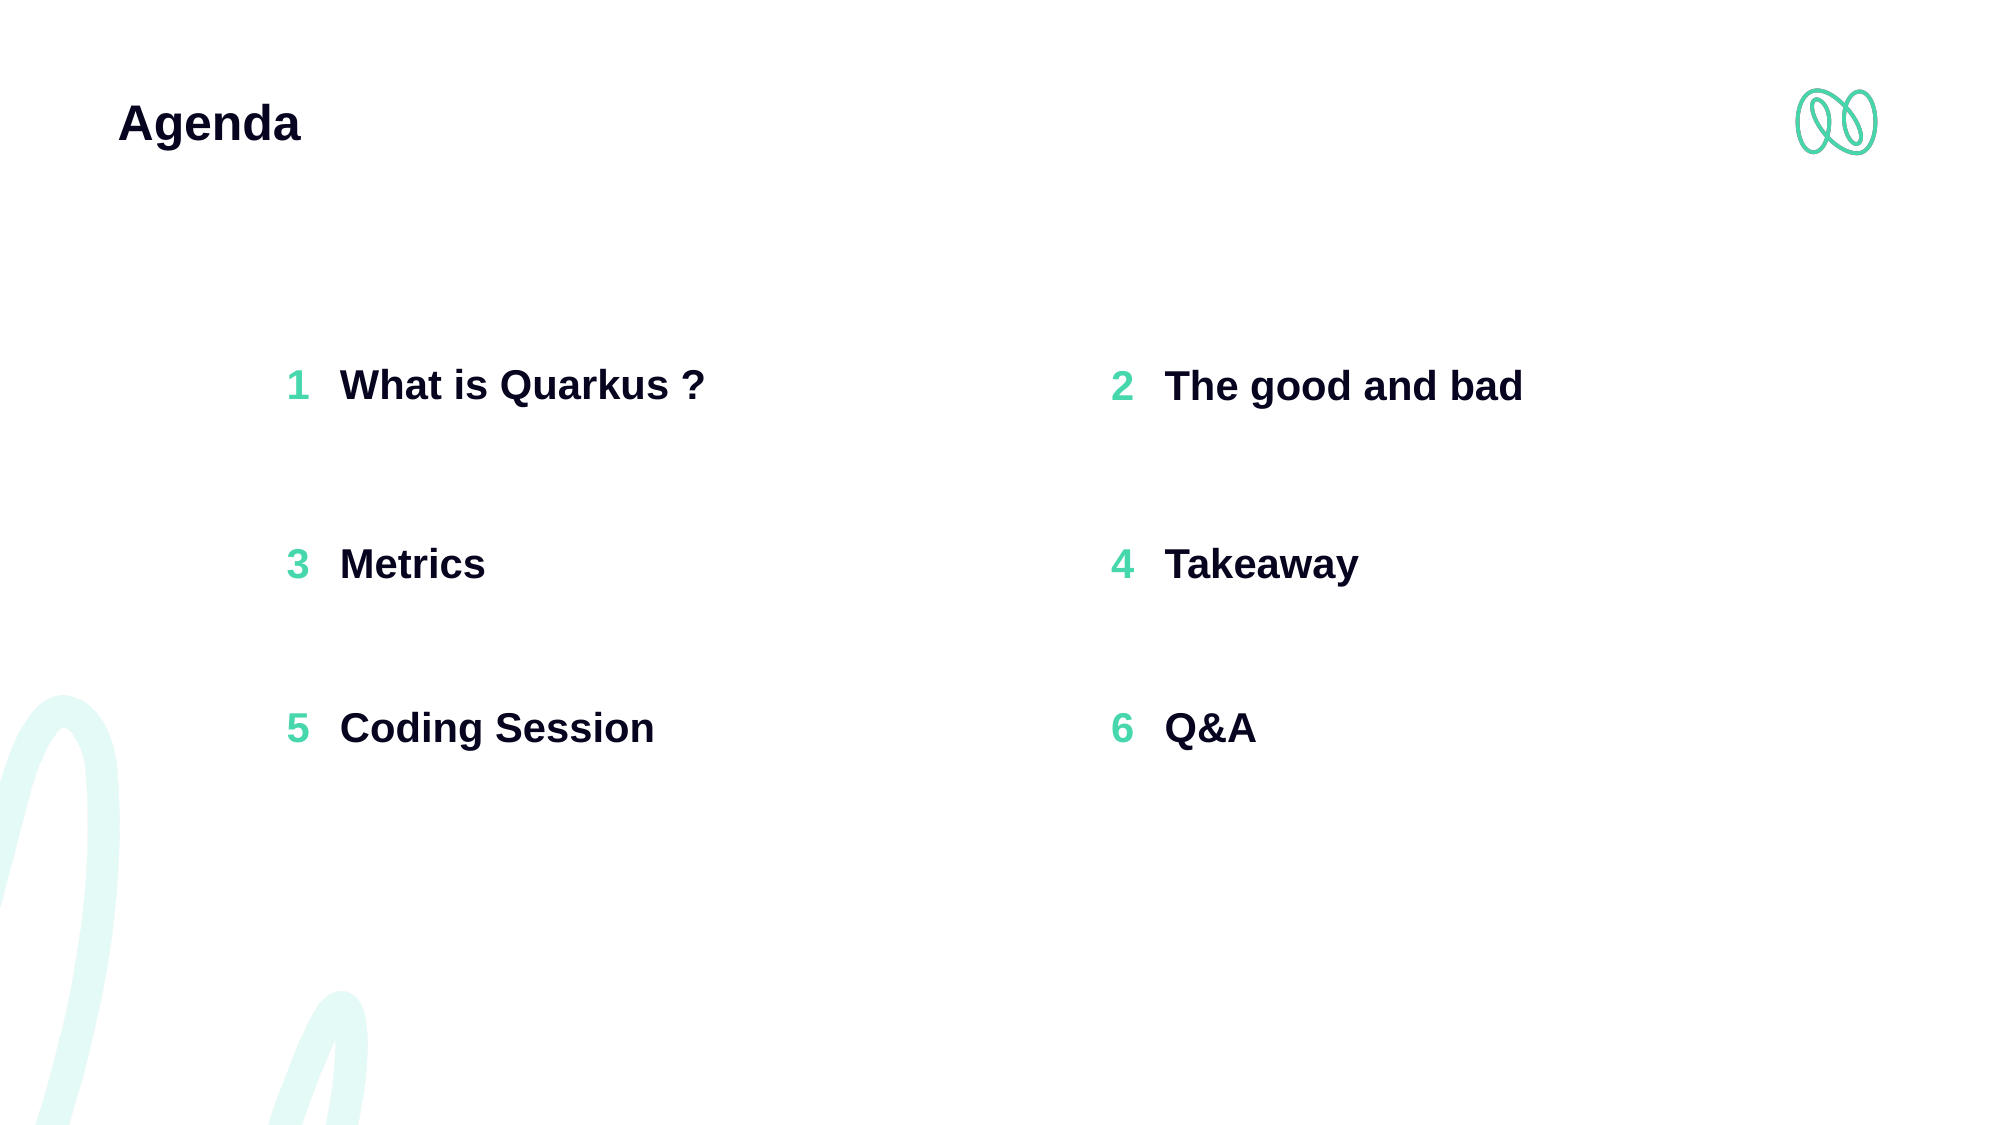

# Agenda
1
What is Quarkus ?
2
The good and bad
3
Metrics
4
Takeaway
5
Coding Session

6
Q&A